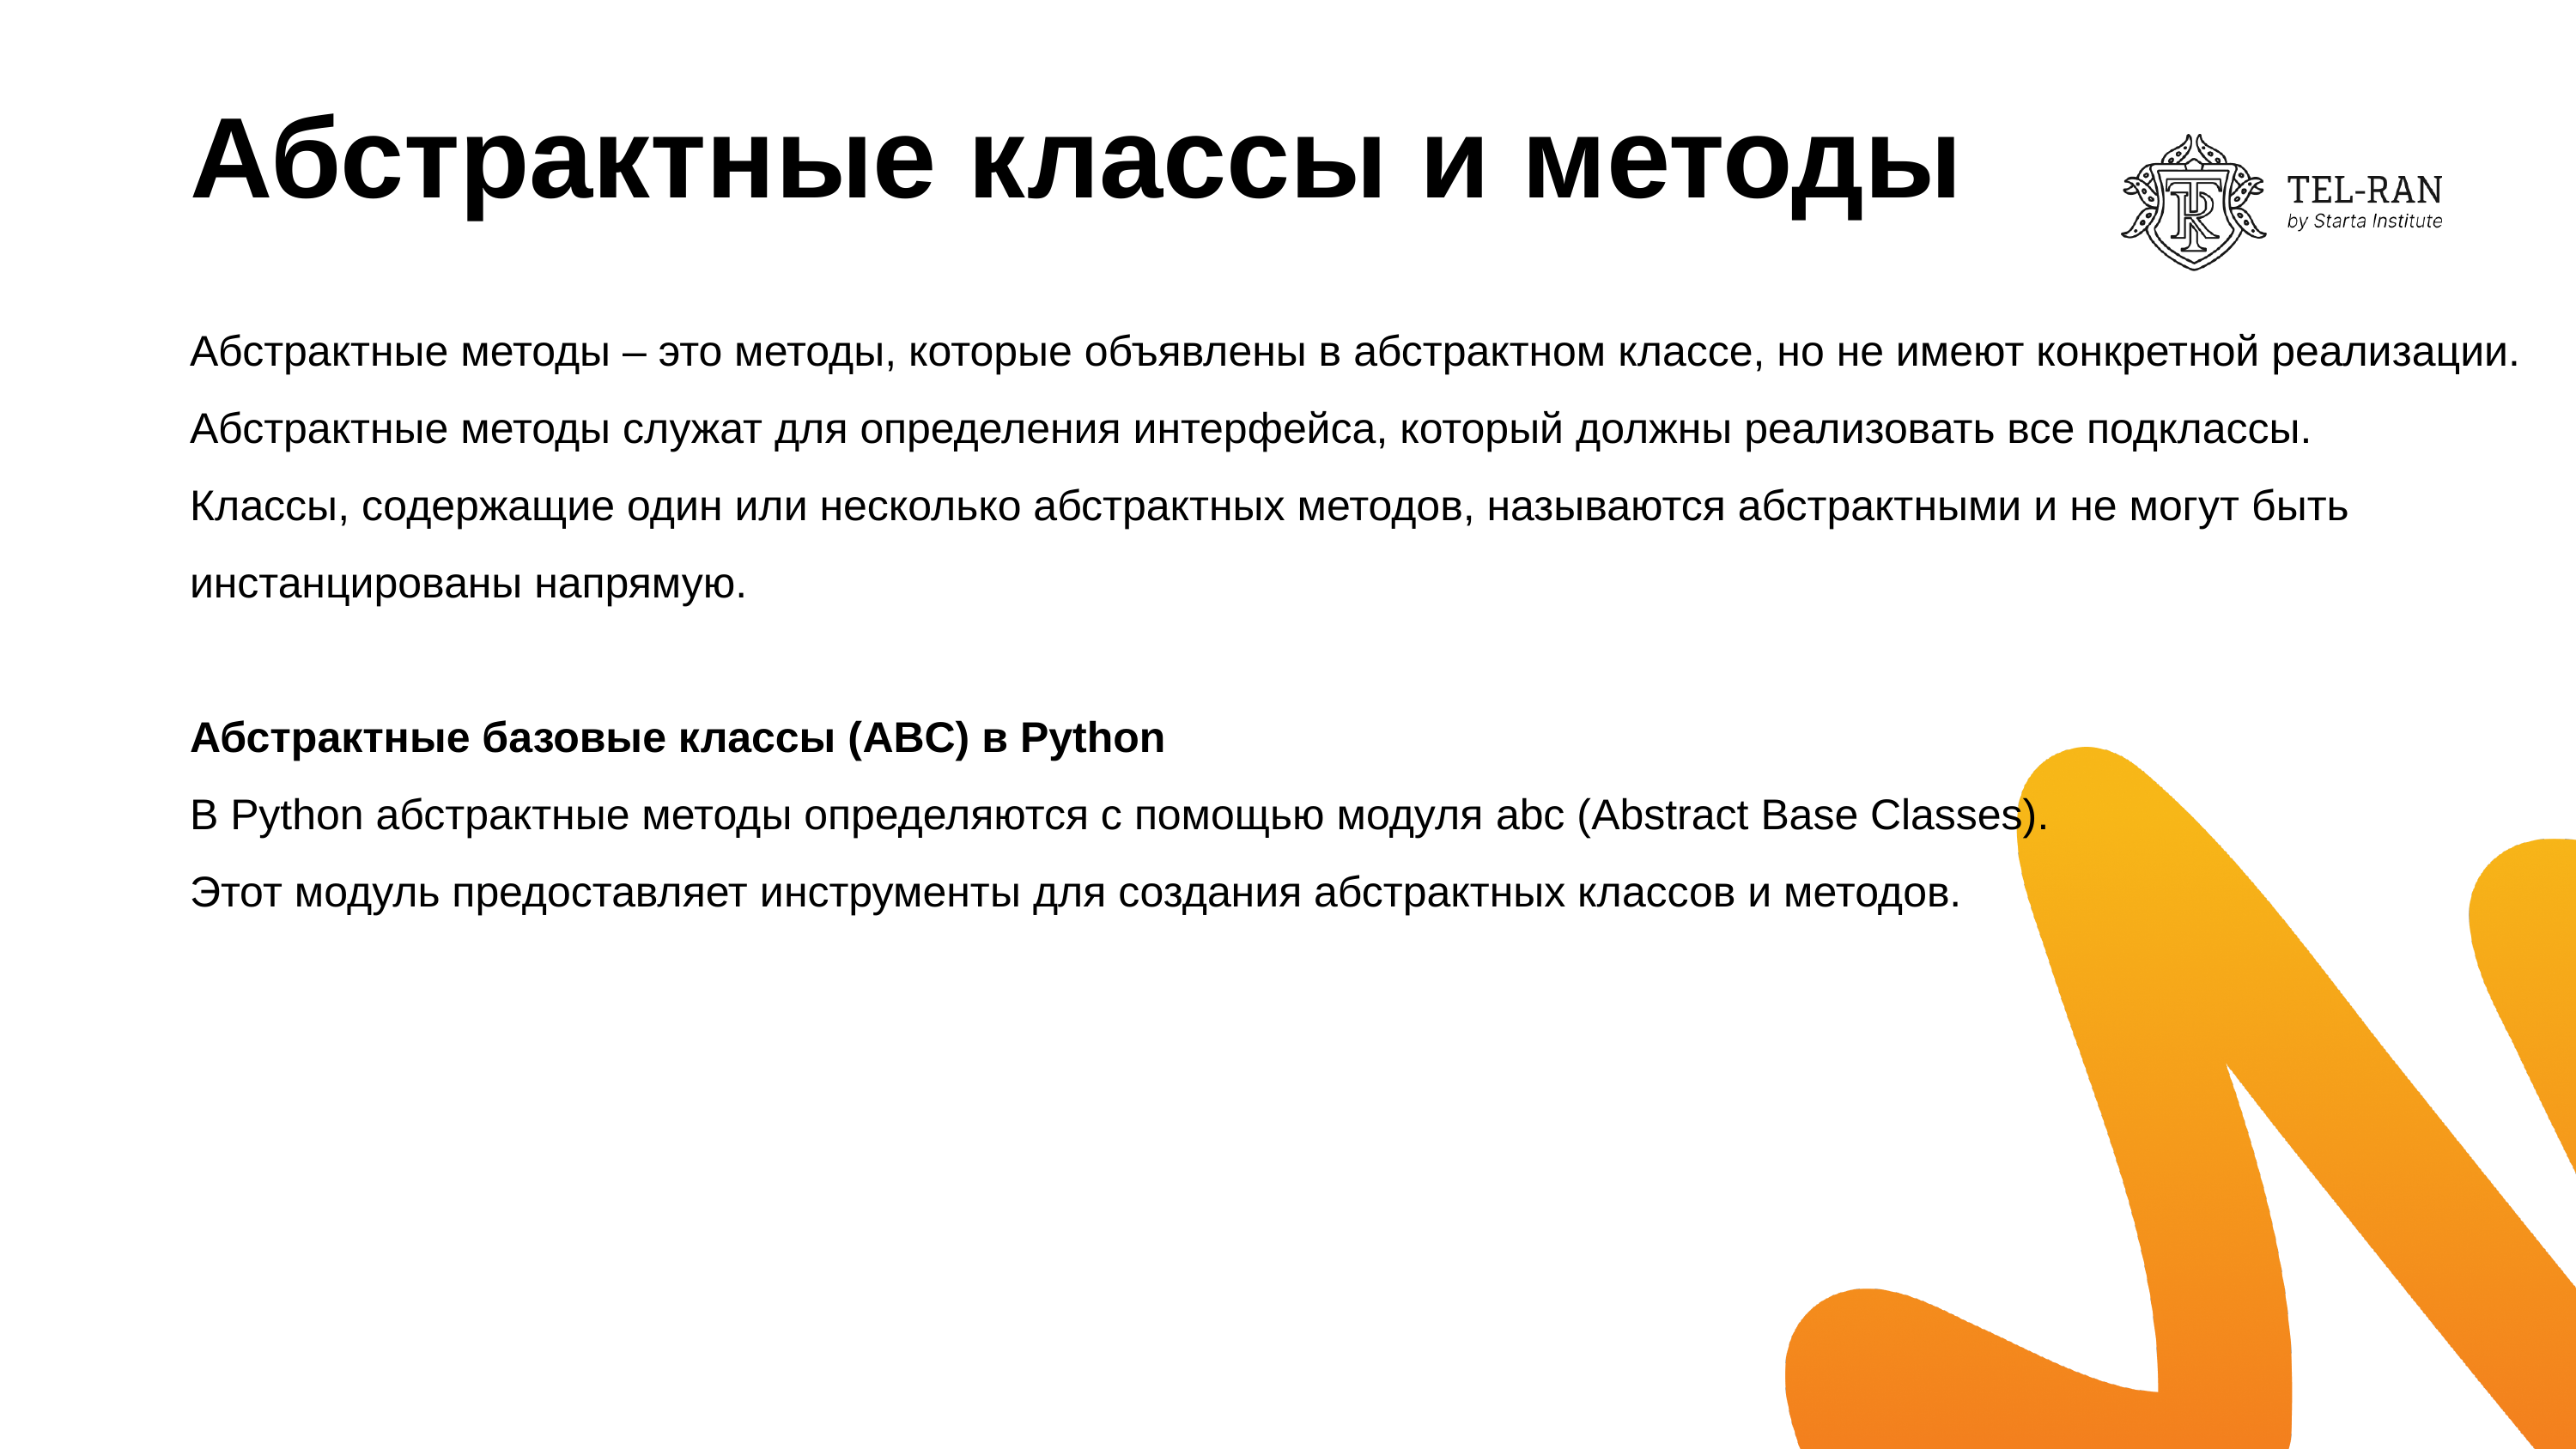

# Абстрактные классы и методы
Абстрактные методы – это методы, которые объявлены в абстрактном классе, но не имеют конкретной реализации. Абстрактные методы служат для определения интерфейса, который должны реализовать все подклассы.
Классы, содержащие один или несколько абстрактных методов, называются абстрактными и не могут быть инстанцированы напрямую.

Абстрактные базовые классы (ABC) в Python
В Python абстрактные методы определяются с помощью модуля abc (Abstract Base Classes).
Этот модуль предоставляет инструменты для создания абстрактных классов и методов.